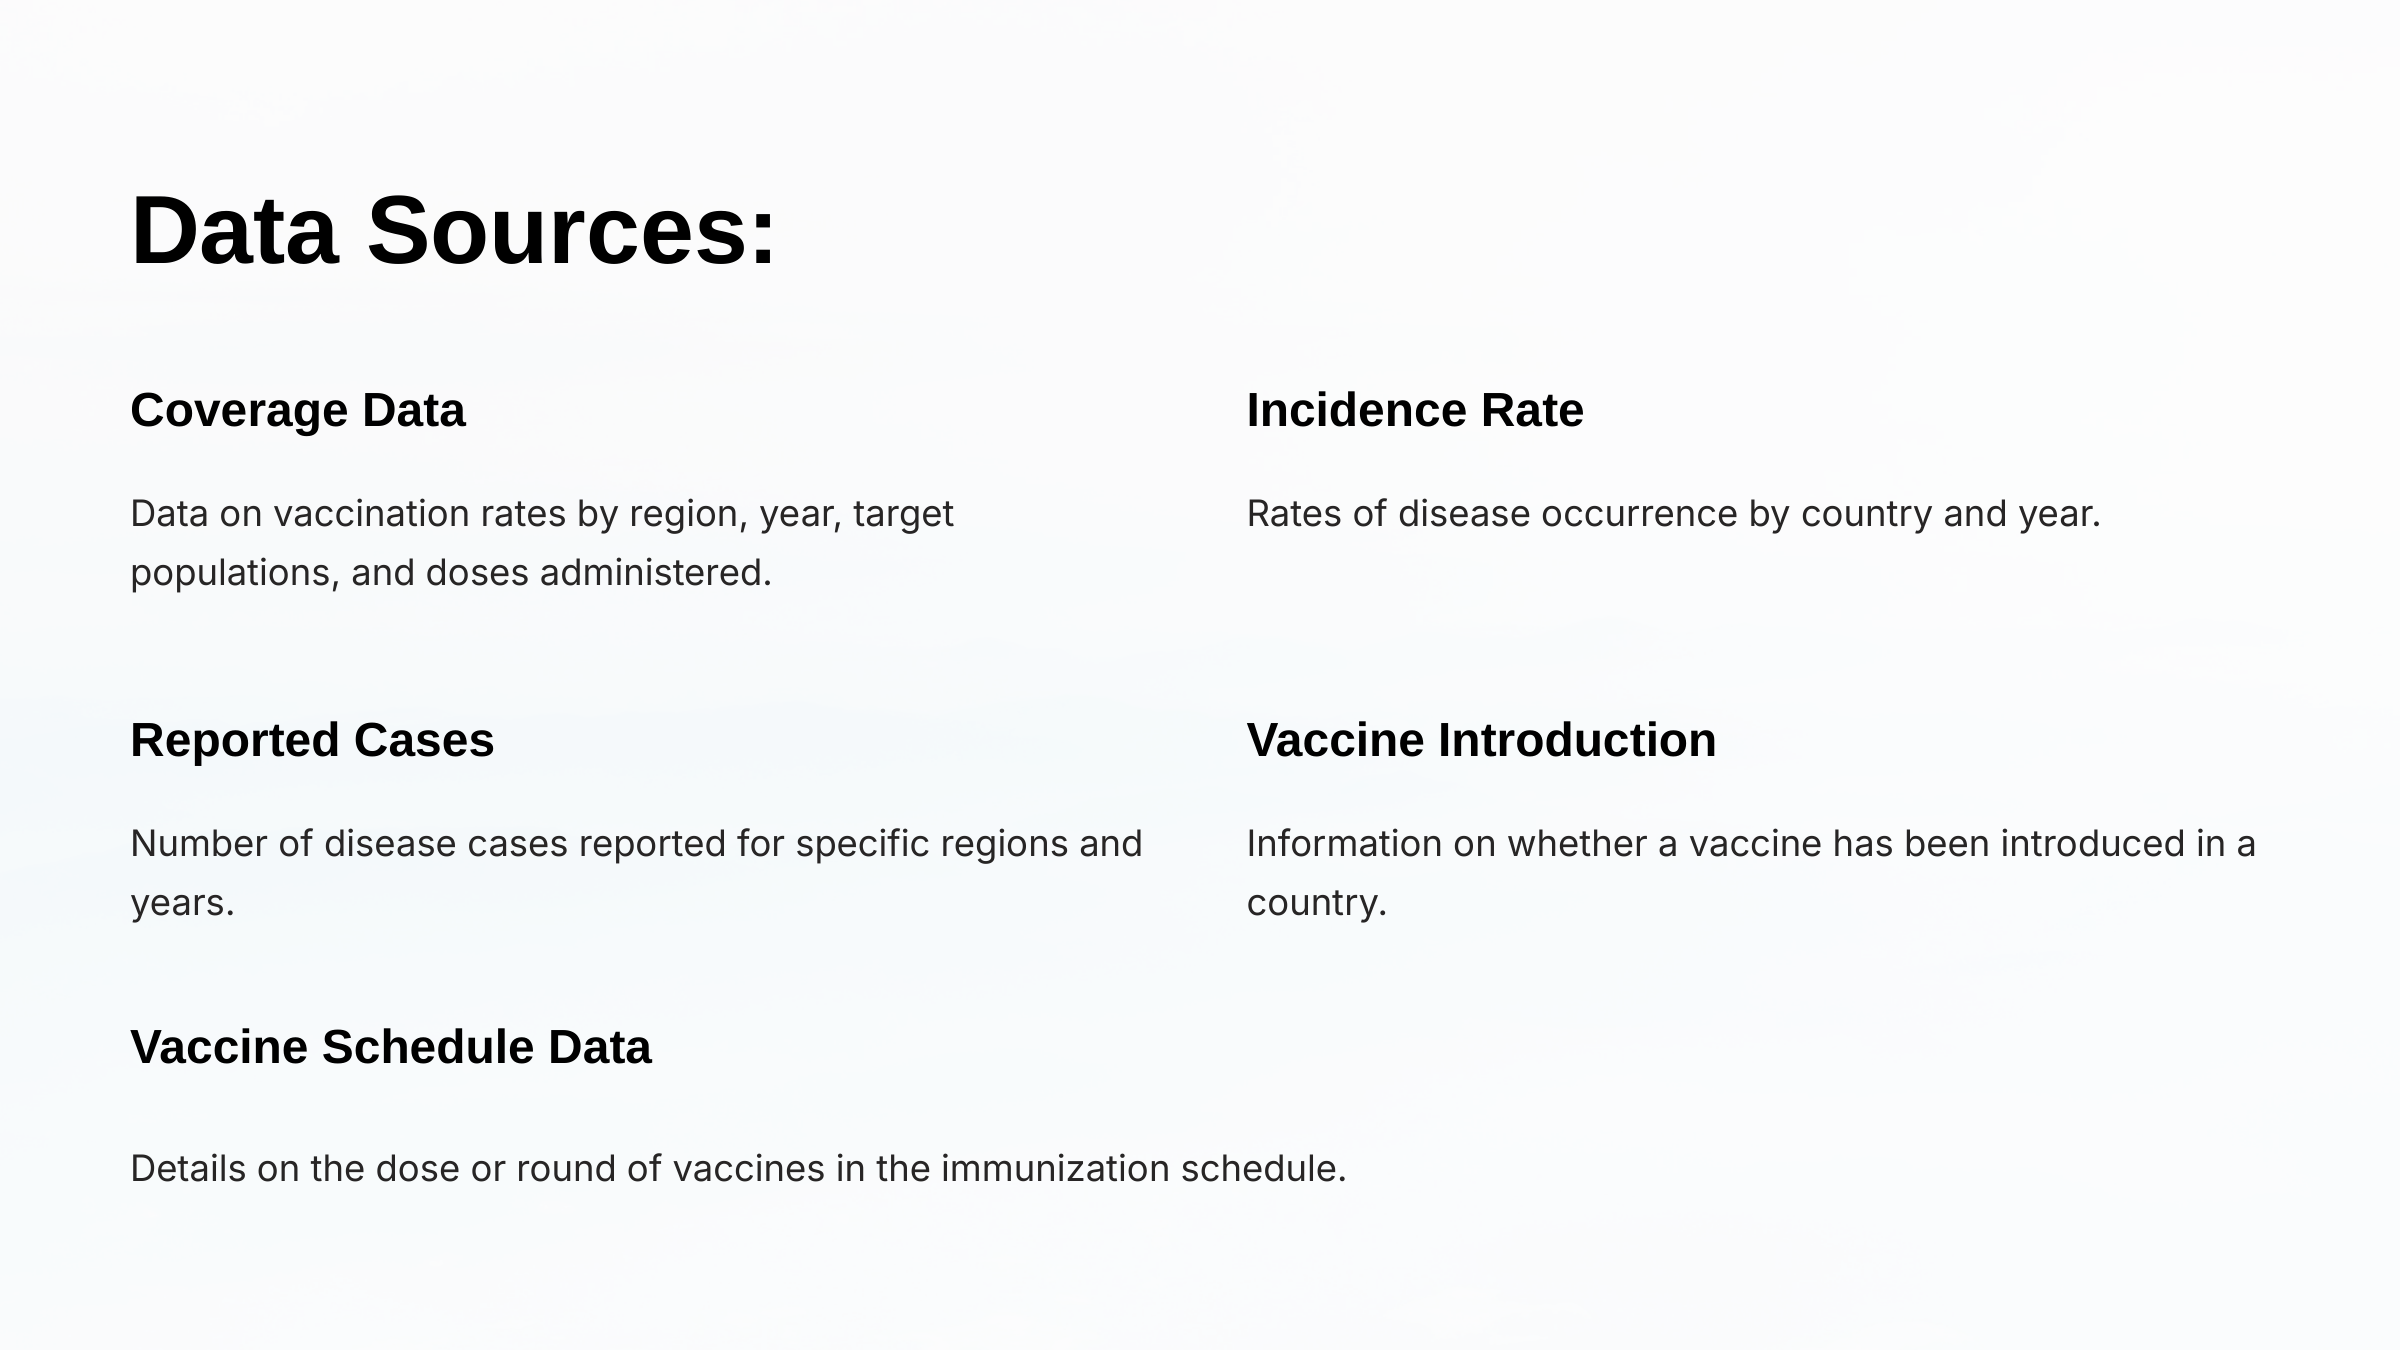

Data Sources:
Coverage Data
Incidence Rate
Data on vaccination rates by region, year, target populations, and doses administered.
Rates of disease occurrence by country and year.
Reported Cases
Vaccine Introduction
Number of disease cases reported for specific regions and years.
Information on whether a vaccine has been introduced in a country.
Vaccine Schedule Data
Details on the dose or round of vaccines in the immunization schedule.